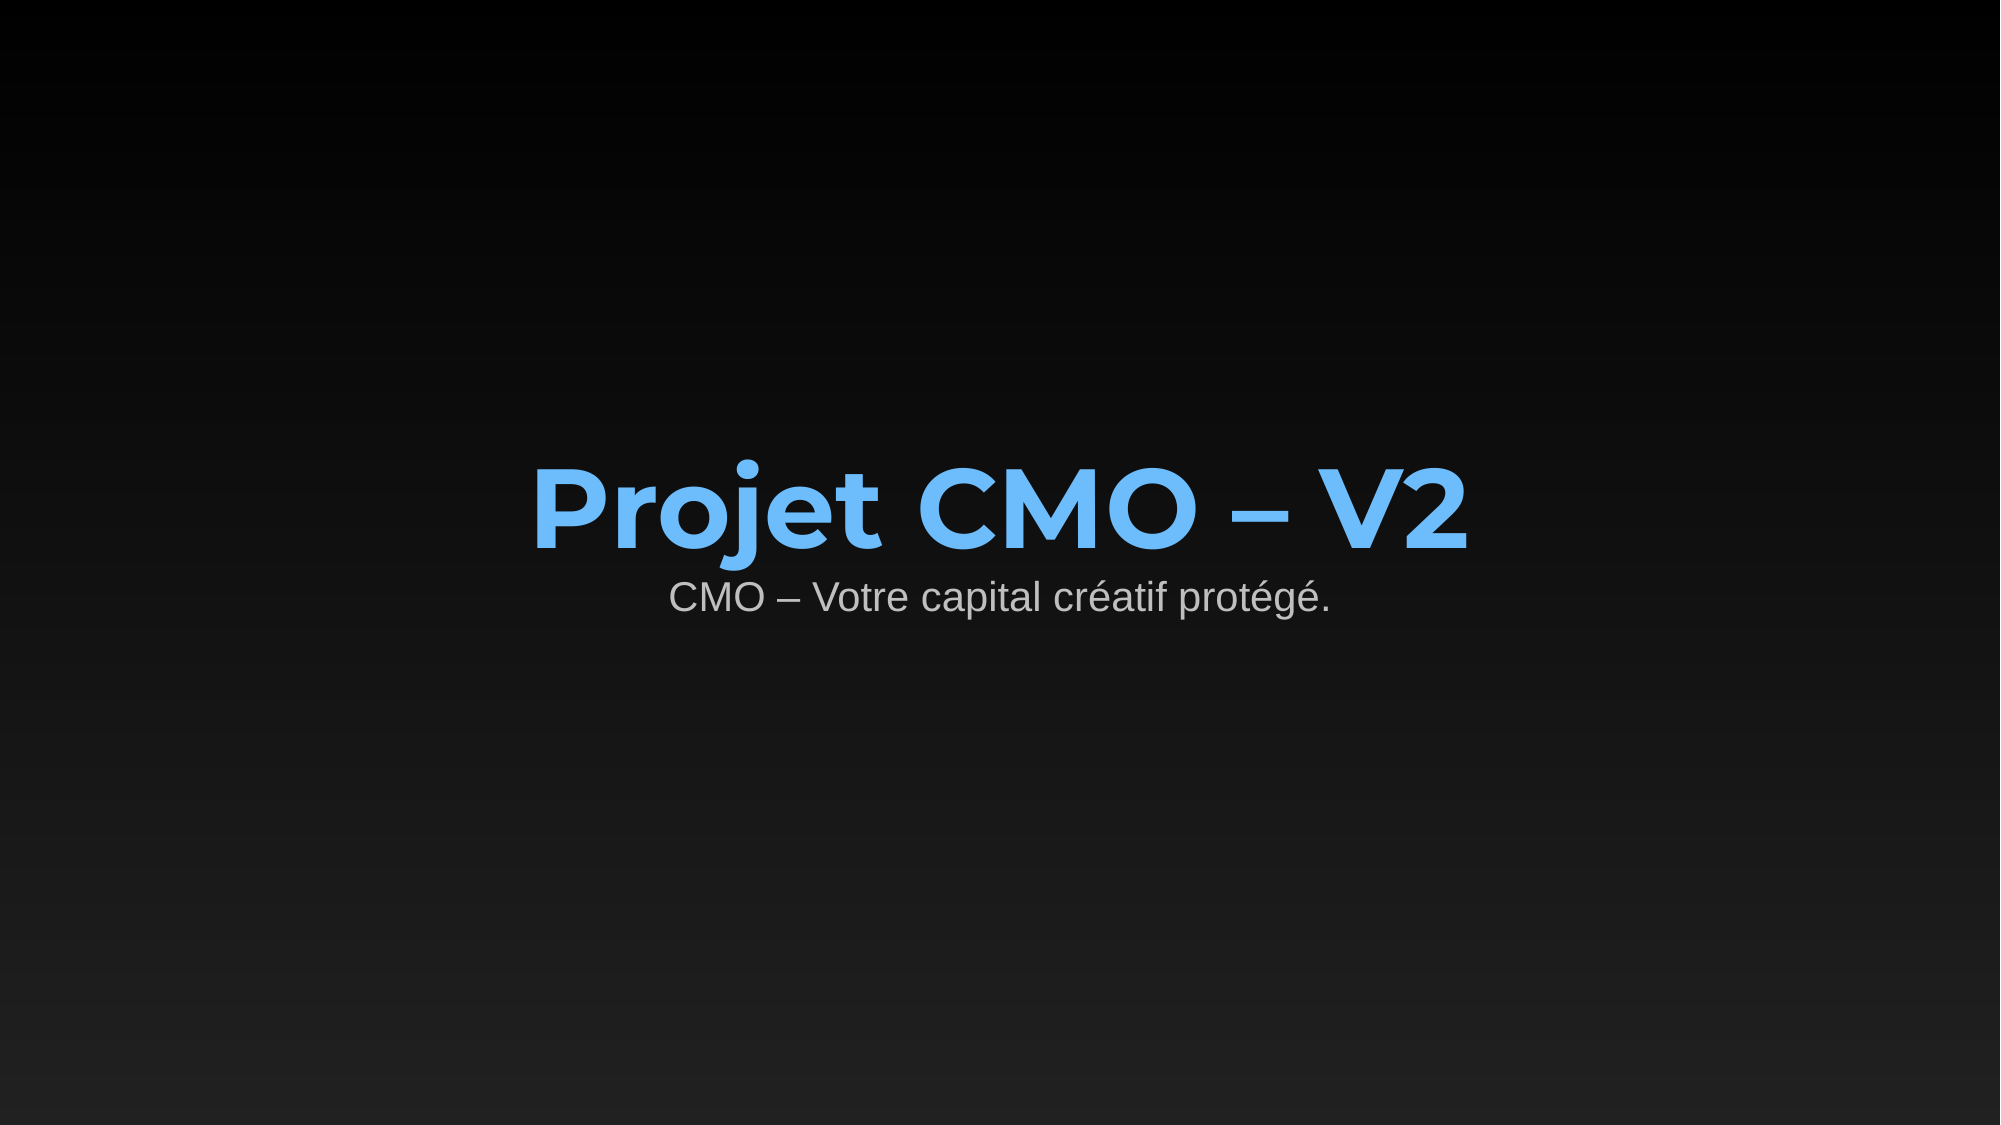

Projet CMO – V2
CMO – Votre capital créatif protégé.